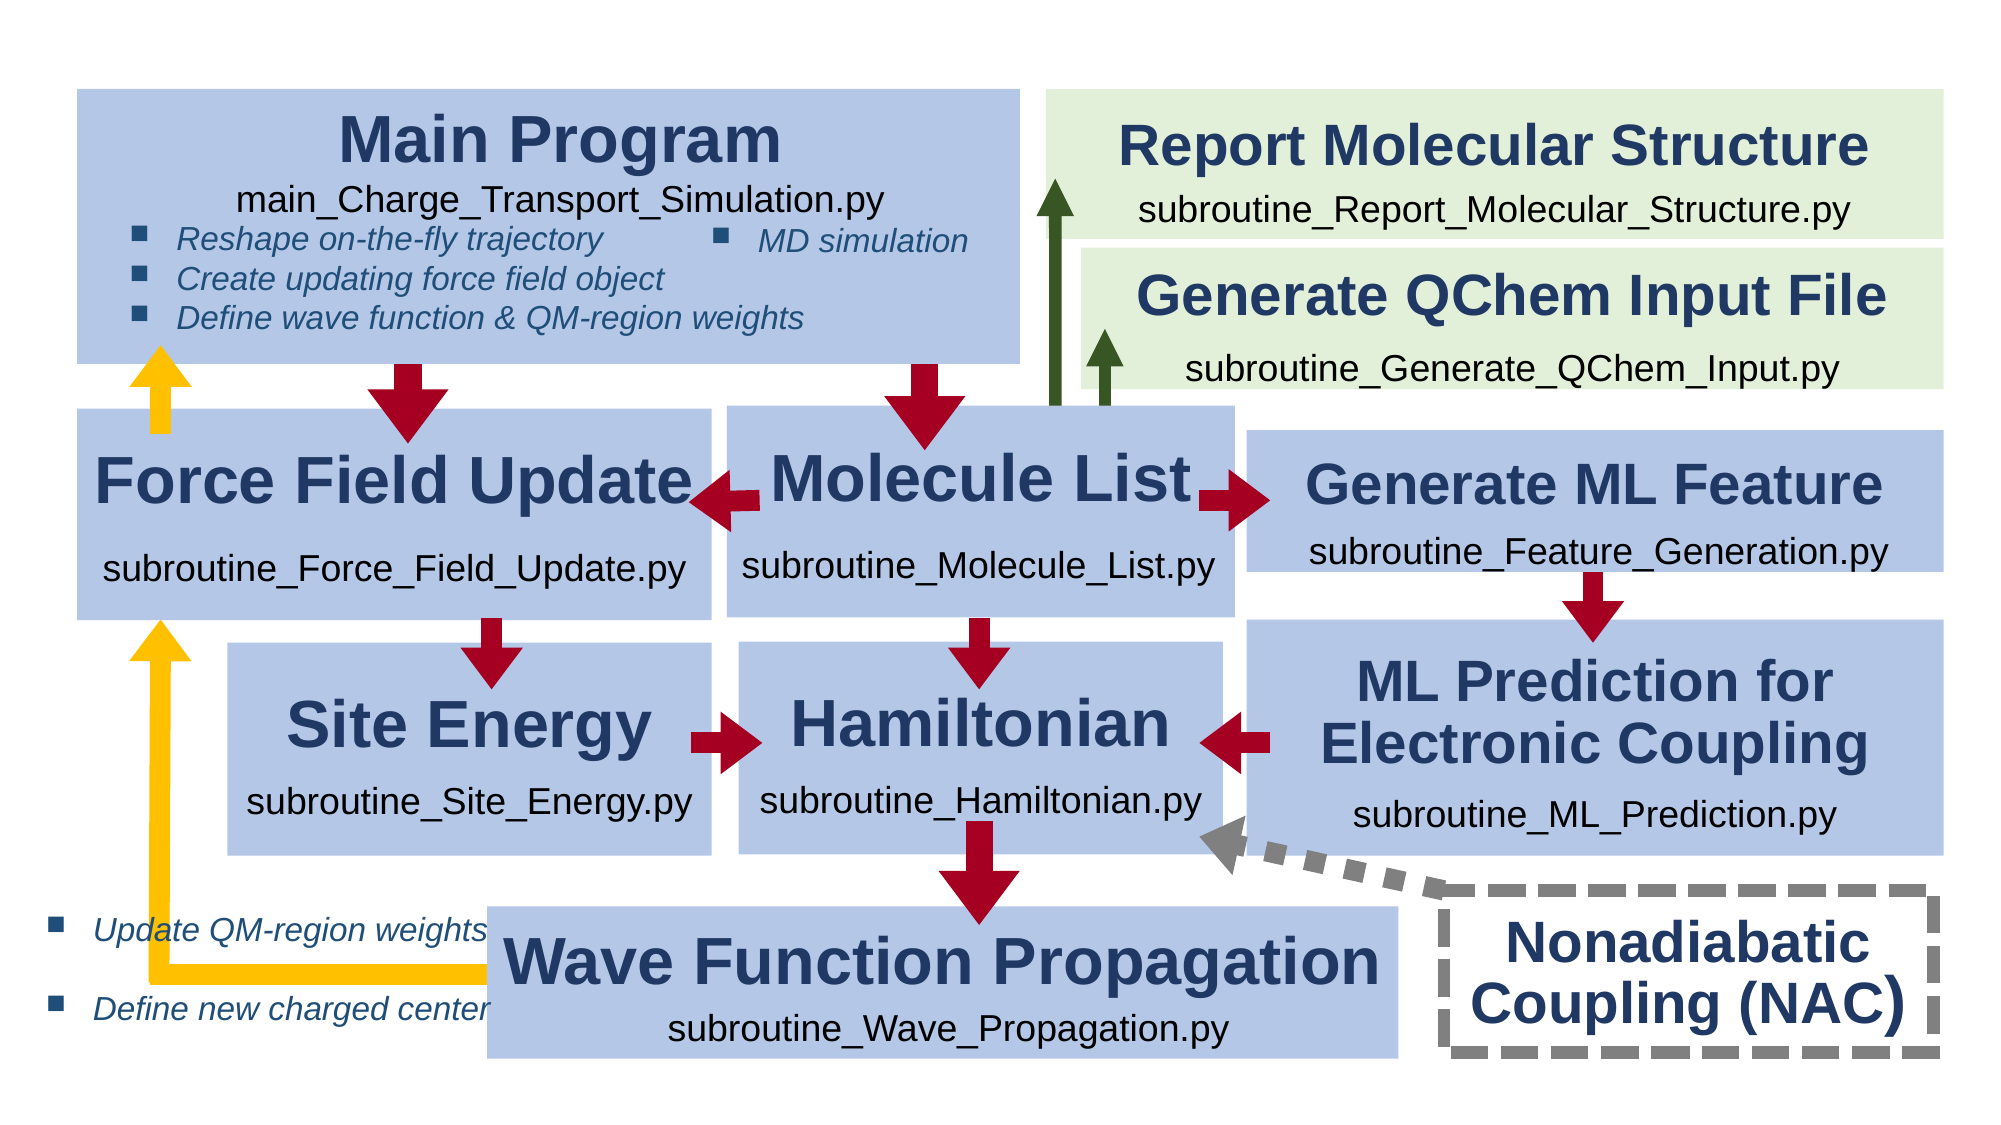

Main Program

main_Charge_Transport_Simulation.py

Report Molecular Structure
subroutine_Report_Molecular_Structure.py
Reshape on-the-fly trajectory
Create updating force field object
﻿Define wave function & QM-region weights
MD simulation

Generate QChem Input File
subroutine_Generate_QChem_Input.py

Molecule List
subroutine_Molecule_List.py

Force Field Update
subroutine_Force_Field_Update.py

Generate ML Feature
subroutine_Feature_Generation.py

ML Prediction for Electronic Coupling
subroutine_ML_Prediction.py

Hamiltonian
subroutine_Hamiltonian.py

Site Energy
subroutine_Site_Energy.py

Nonadiabatic Coupling (NAC)
Update QM-region weights

Define new charged center

Wave Function Propagation
subroutine_Wave_Propagation.py